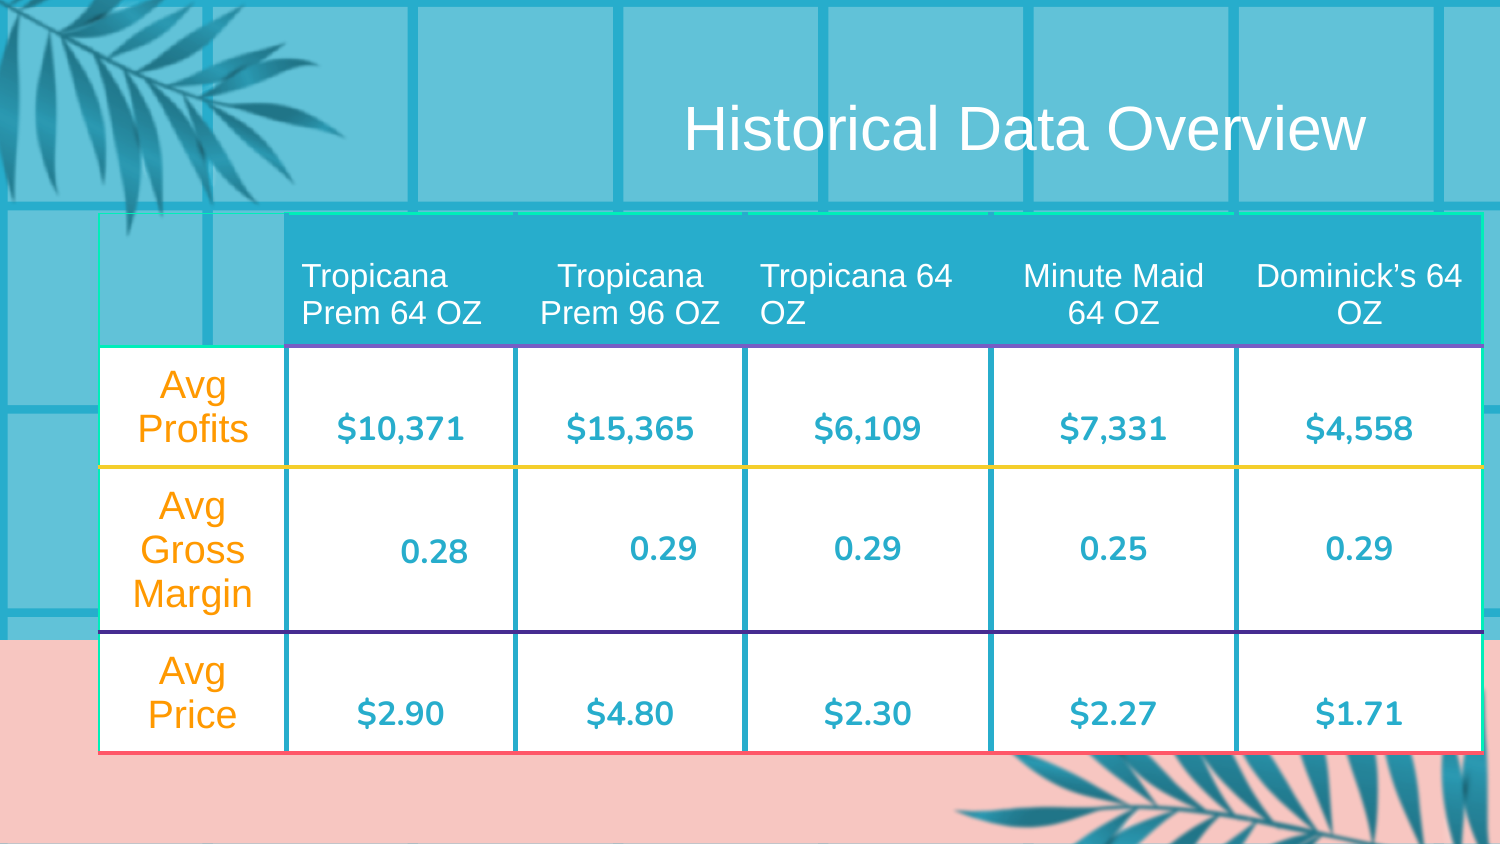

# Historical Data Overview
|  | Tropicana Prem 64 OZ | Tropicana Prem 96 OZ | Tropicana 64 OZ | Minute Maid 64 OZ | Dominick’s 64 OZ |
| --- | --- | --- | --- | --- | --- |
| Avg Profits | $10,371 | $15,365 | $6,109 | $7,331 | $4,558 |
| Avg Gross Margin | 0.28 | 0.29 | 0.29 | 0.25 | 0.29 |
| Avg Price | $2.90 | $4.80 | $2.30 | $2.27 | $1.71 |